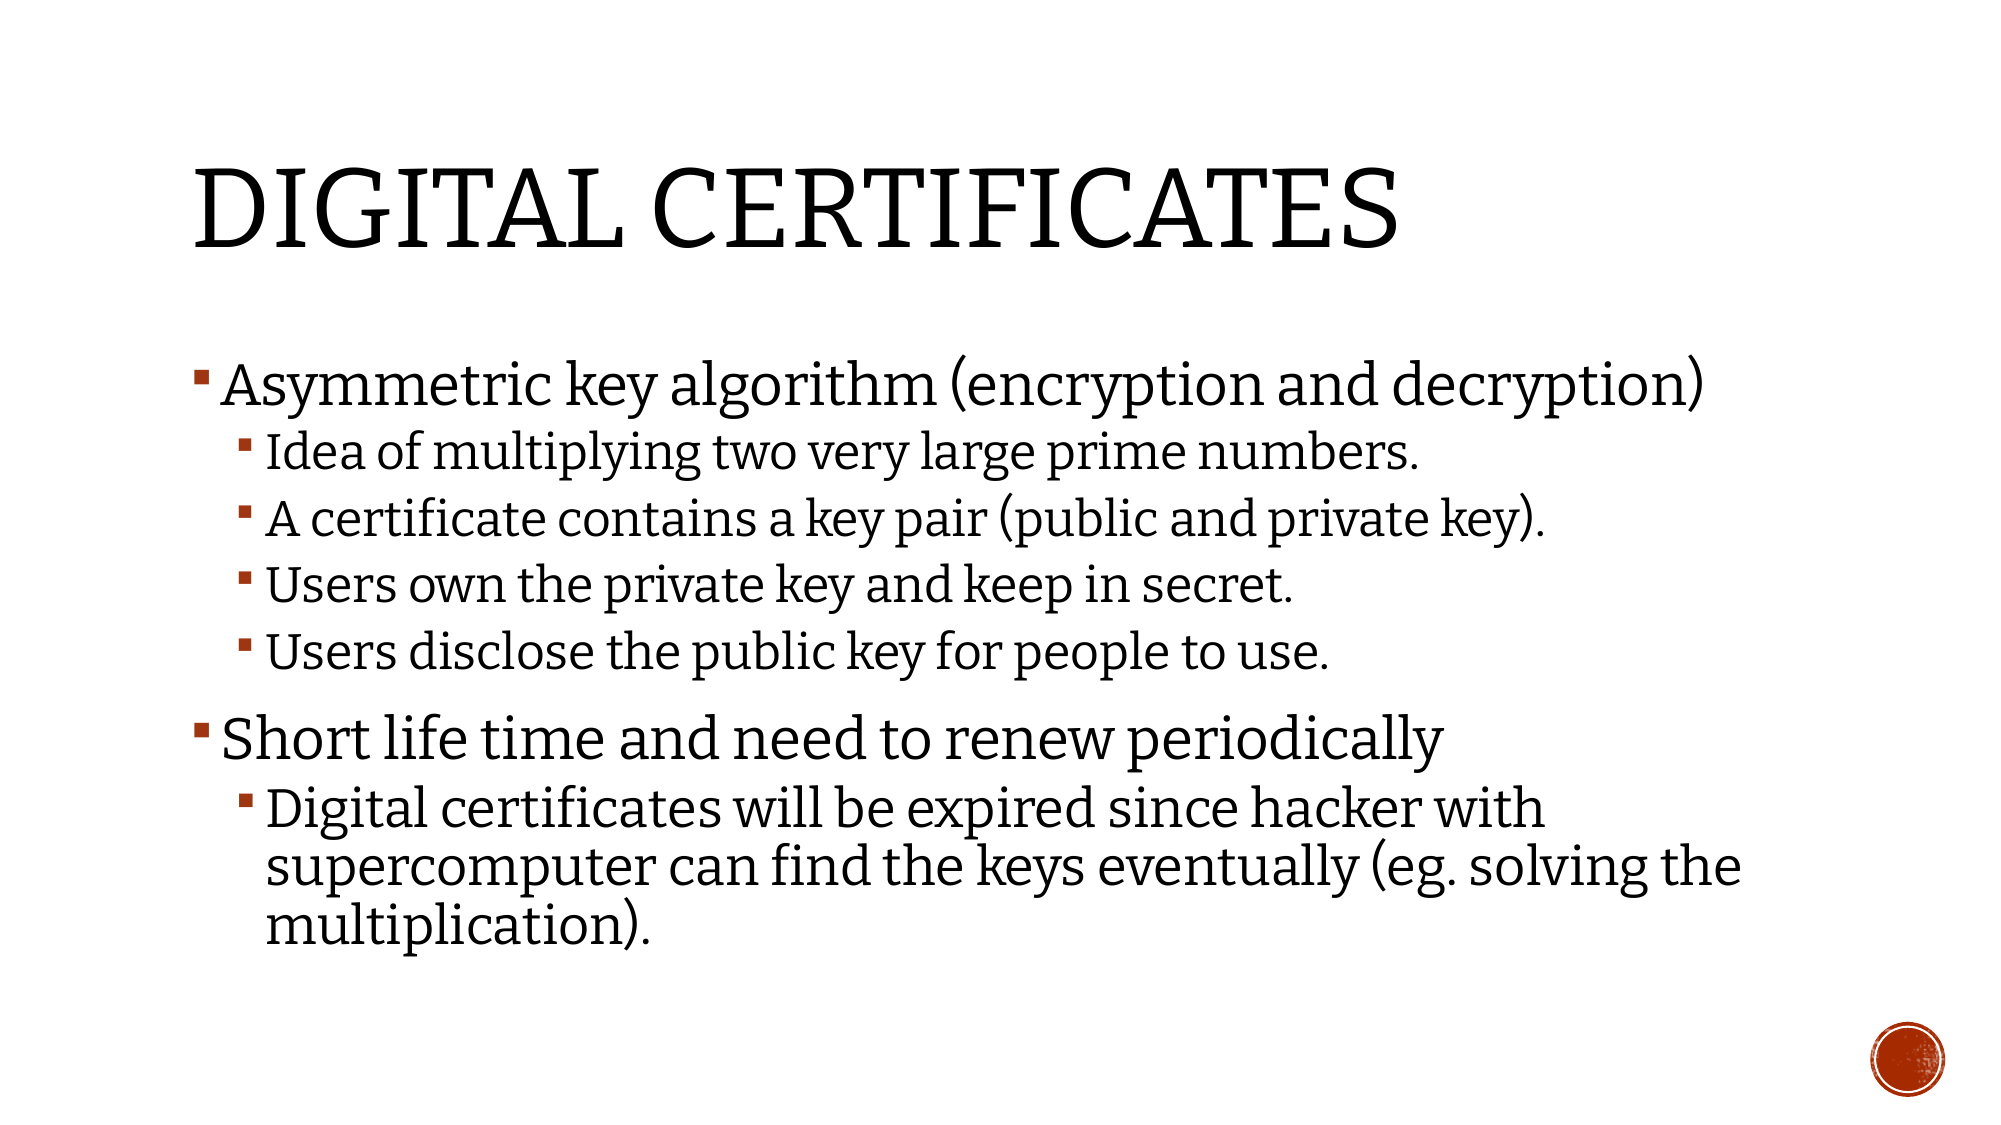

# Digital Certificates
Asymmetric key algorithm (encryption and decryption)
Idea of multiplying two very large prime numbers.
A certificate contains a key pair (public and private key).
Users own the private key and keep in secret.
Users disclose the public key for people to use.
Short life time and need to renew periodically
Digital certificates will be expired since hacker with supercomputer can find the keys eventually (eg. solving the multiplication).